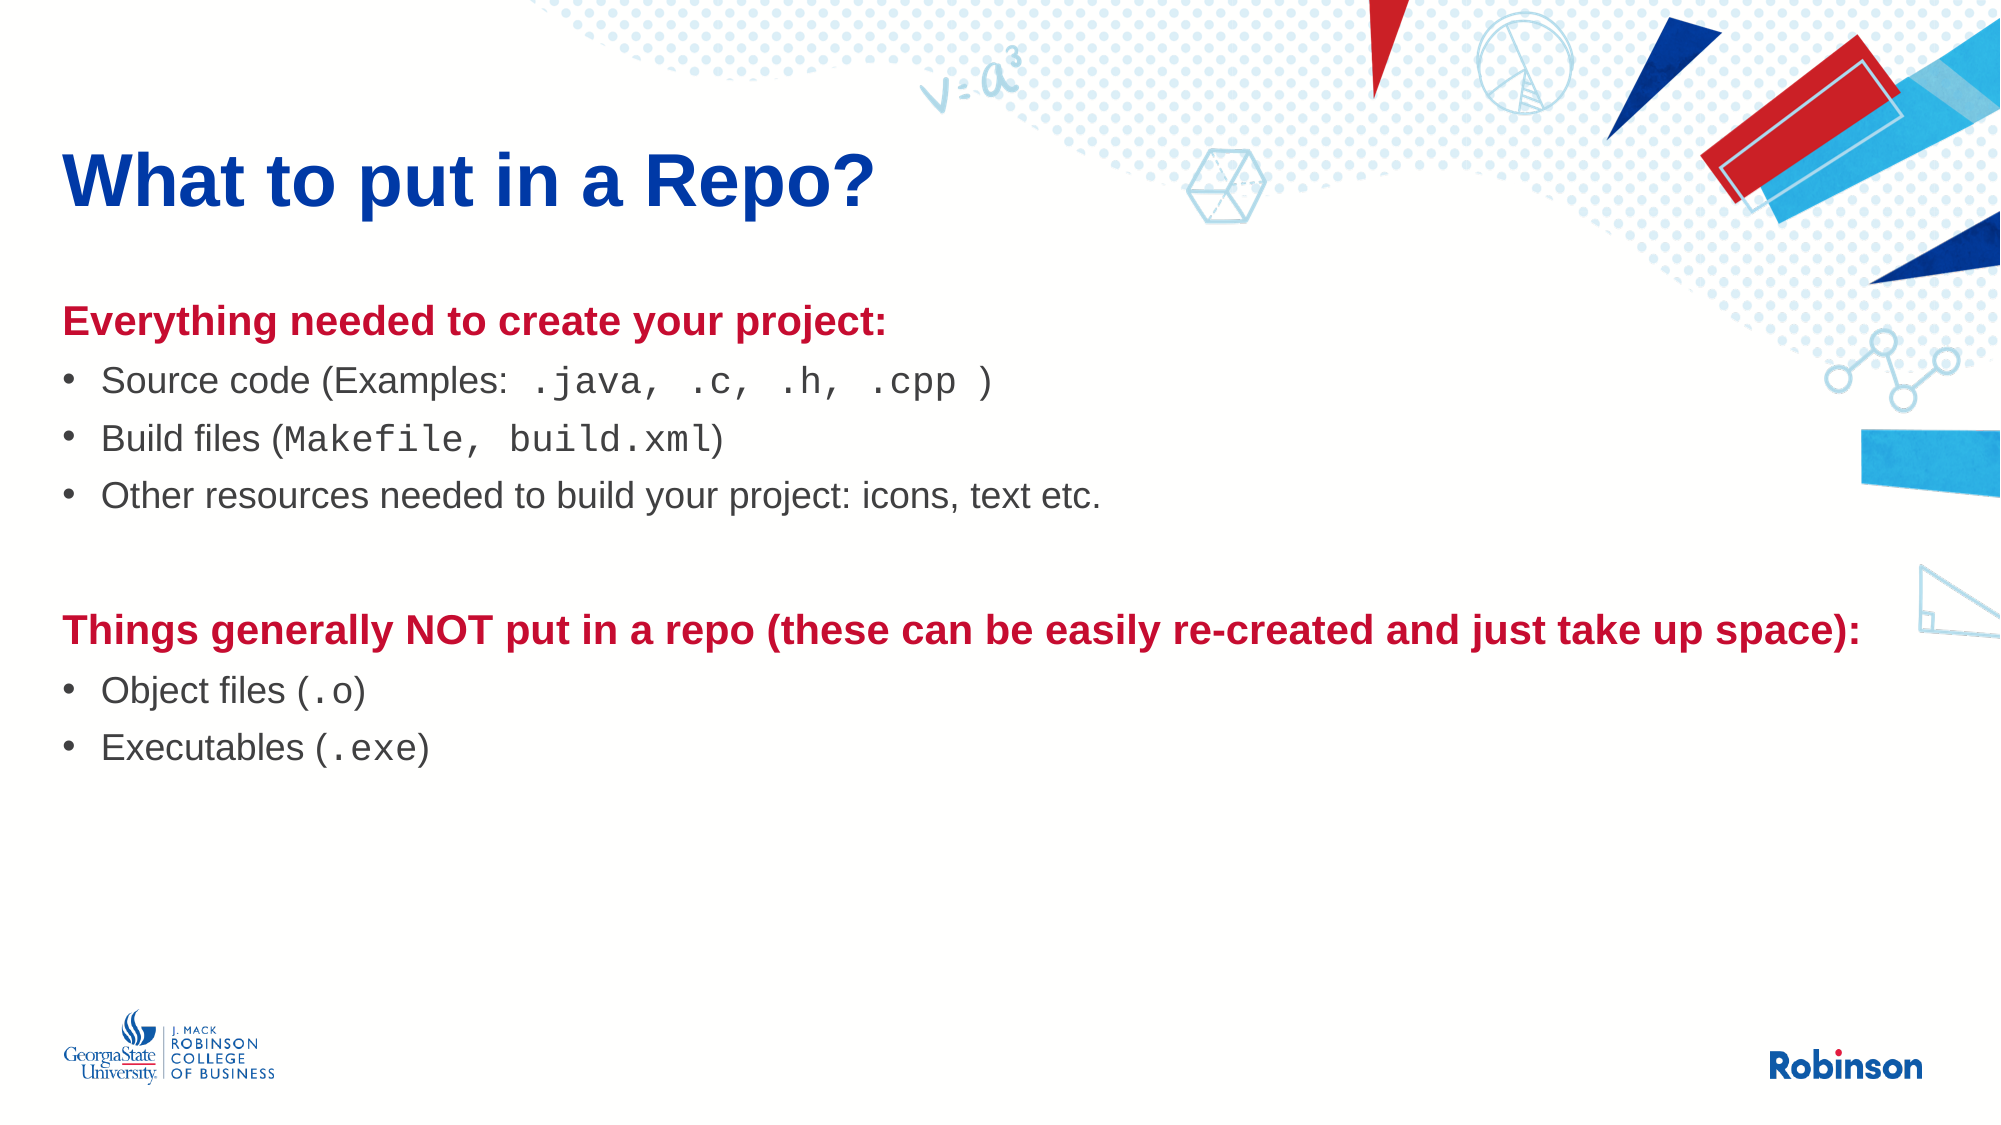

# What to put in a Repo?
Everything needed to create your project:
Source code (Examples:  .java, .c, .h, .cpp )
Build files (Makefile, build.xml)
Other resources needed to build your project: icons, text etc.

Things generally NOT put in a repo (these can be easily re-created and just take up space):
Object files (.o)
Executables (.exe)